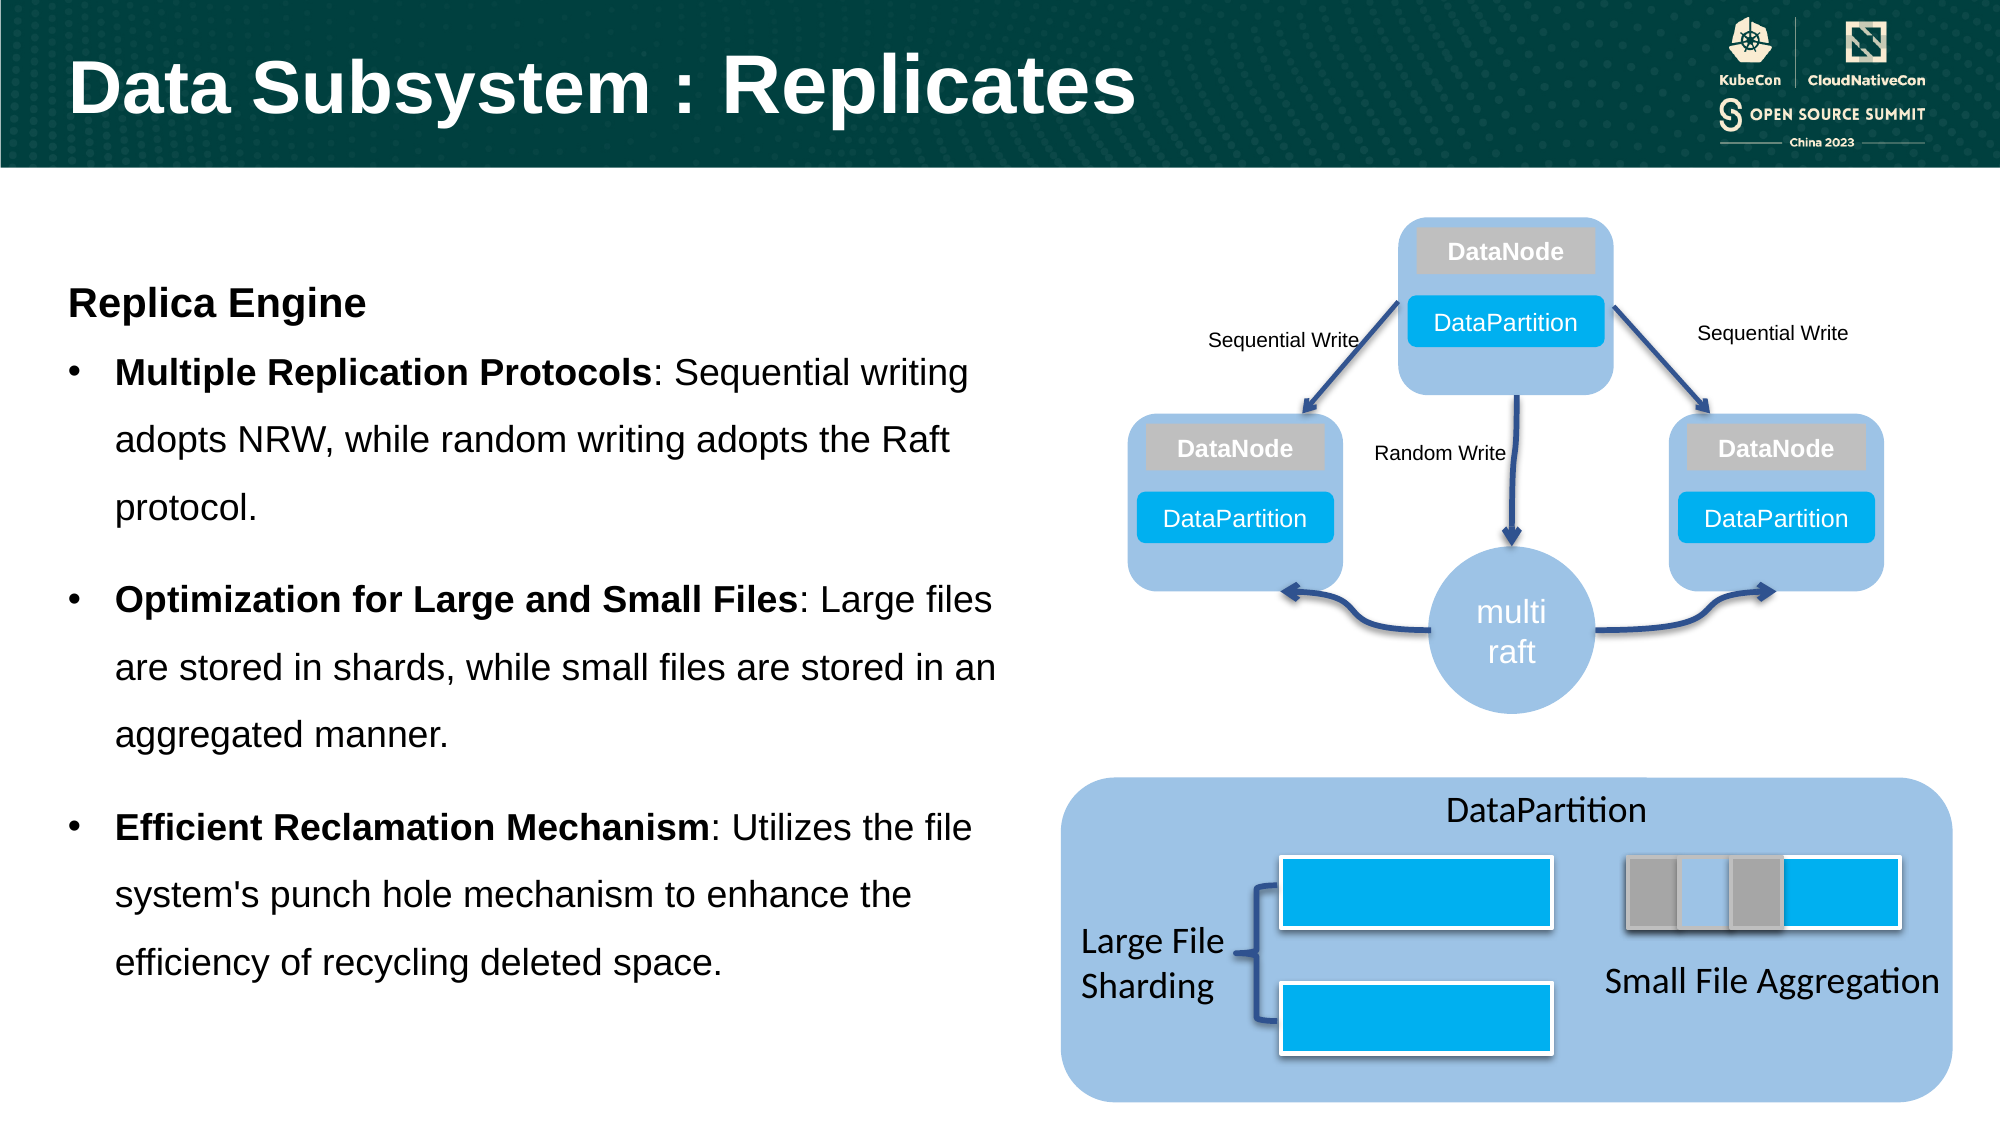

Data Subsystem : Replicates

DataNode
DataPartition
Replica Engine
Multiple Replication Protocols: Sequential writing adopts NRW, while random writing adopts the Raft protocol.
Optimization for Large and Small Files: Large files are stored in shards, while small files are stored in an aggregated manner.
Efficient Reclamation Mechanism: Utilizes the file system's punch hole mechanism to enhance the efficiency of recycling deleted space.
Sequential Write
Sequential Write

DataNode
DataPartition

DataNode
DataPartition
Random Write
multi raft

DataPartition

Large File
Sharding
Small File Aggregation